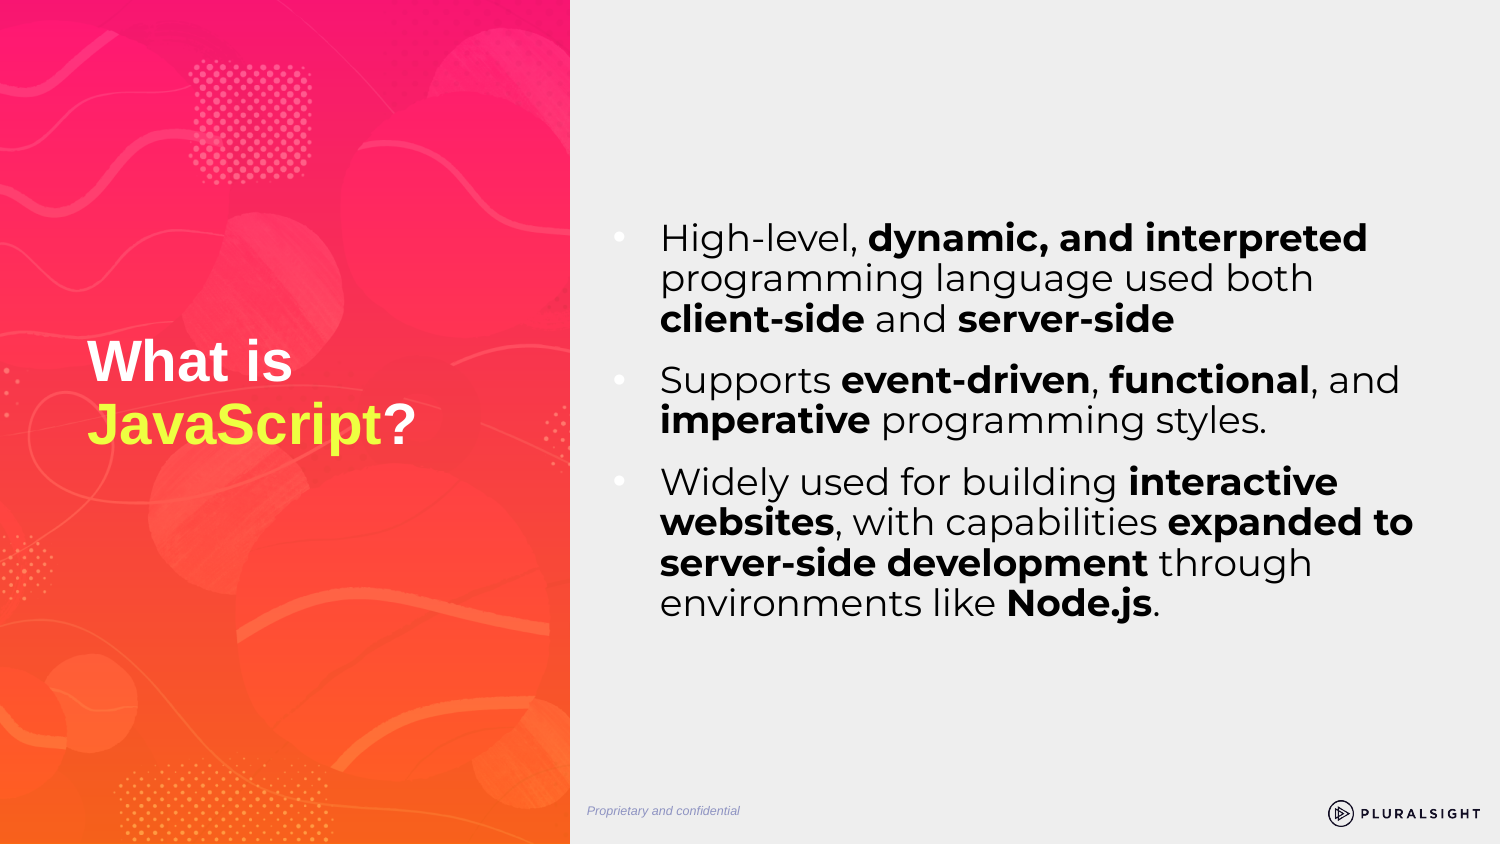

High-level, dynamic, and interpreted programming language used both client-side and server-side
Supports event-driven, functional, and imperative programming styles.
Widely used for building interactive websites, with capabilities expanded to server-side development through environments like Node.js.
# What is JavaScript?